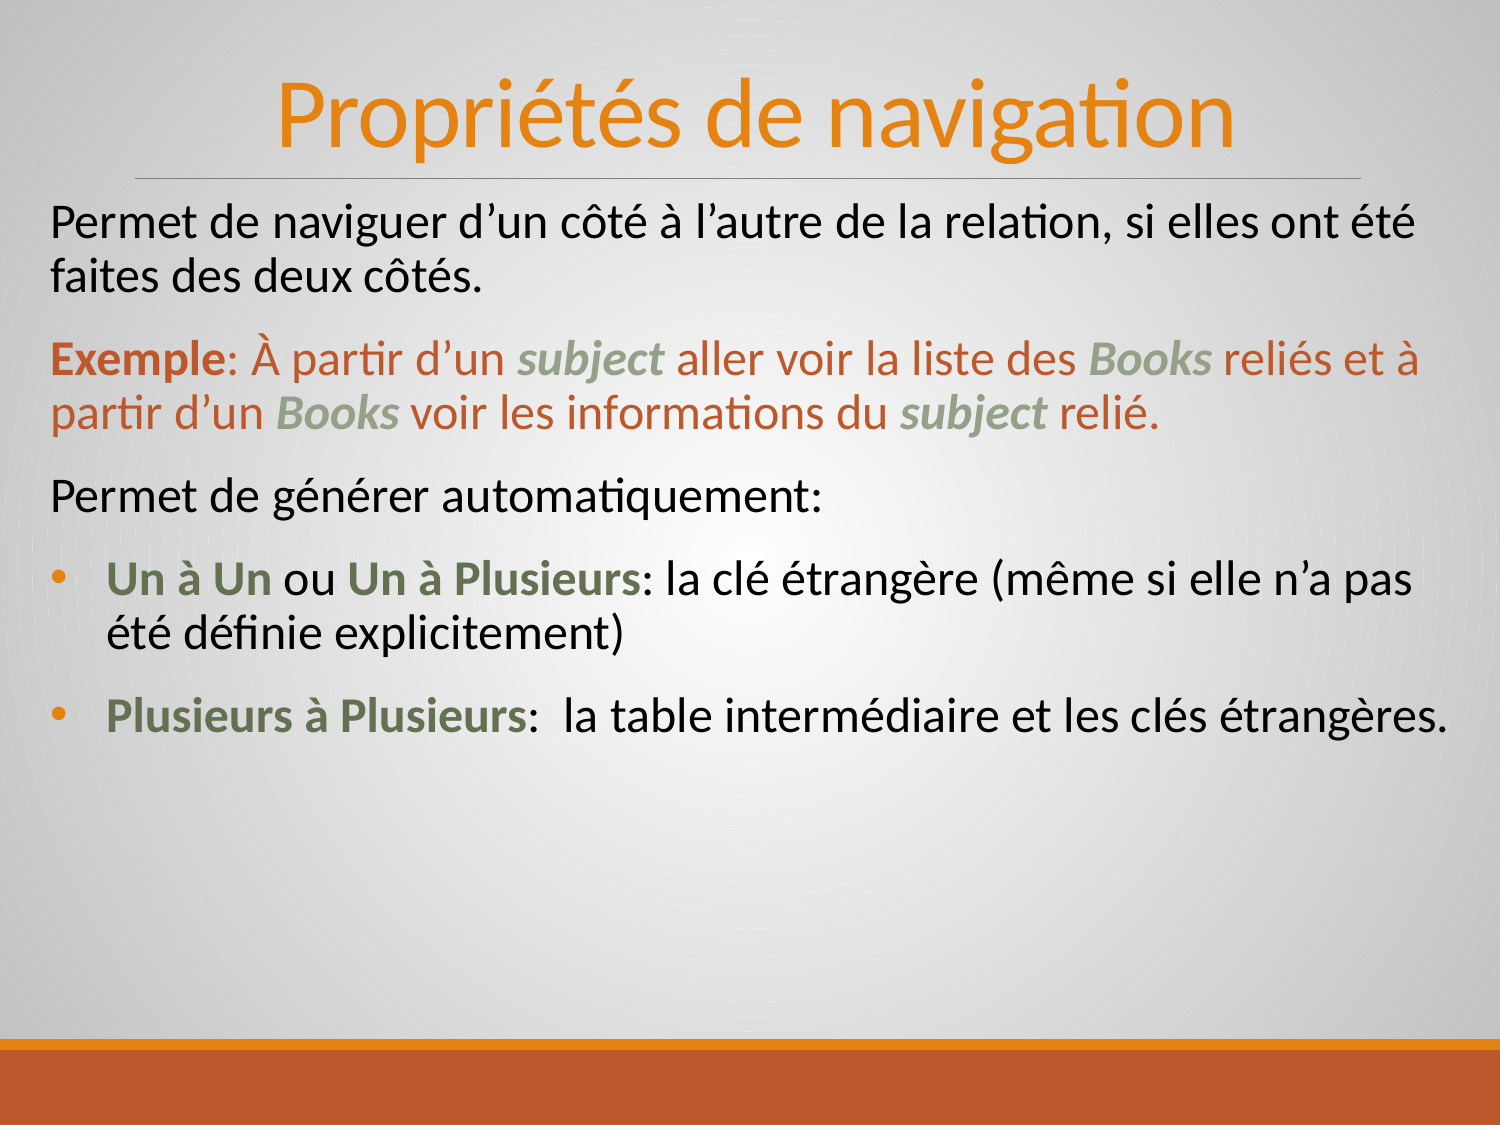

# Propriétés de navigation
Permet de naviguer d’un côté à l’autre de la relation, si elles ont été faites des deux côtés.
Exemple: À partir d’un subject aller voir la liste des Books reliés et à partir d’un Books voir les informations du subject relié.
Permet de générer automatiquement:
Un à Un ou Un à Plusieurs: la clé étrangère (même si elle n’a pas été définie explicitement)
Plusieurs à Plusieurs:  la table intermédiaire et les clés étrangères.